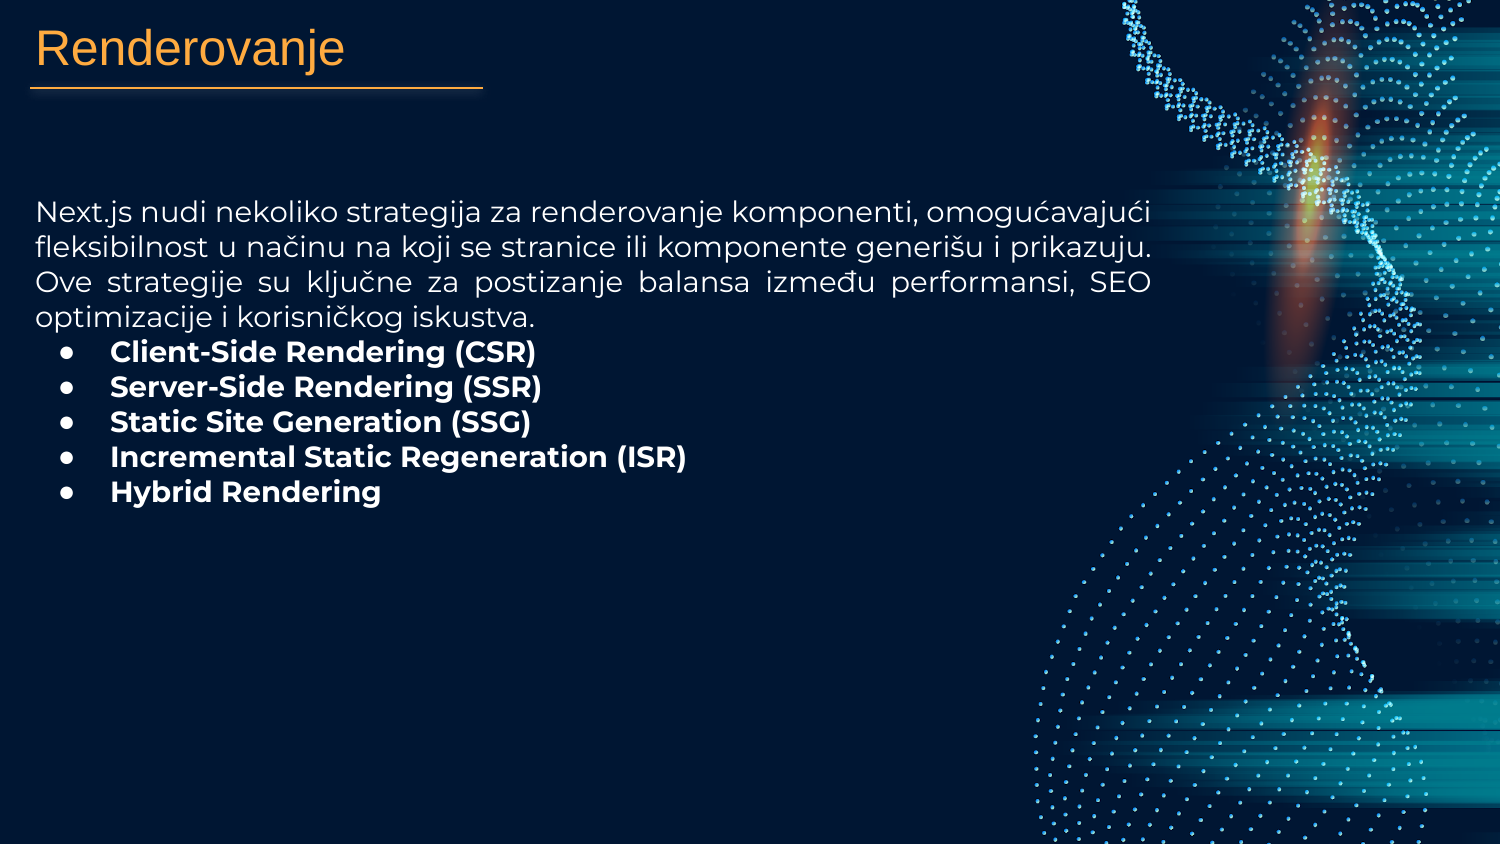

# Renderovanje
Next.js nudi nekoliko strategija za renderovanje komponenti, omogućavajući fleksibilnost u načinu na koji se stranice ili komponente generišu i prikazuju. Ove strategije su ključne za postizanje balansa između performansi, SEO optimizacije i korisničkog iskustva.
Client-Side Rendering (CSR)
Server-Side Rendering (SSR)
Static Site Generation (SSG)
Incremental Static Regeneration (ISR)
Hybrid Rendering